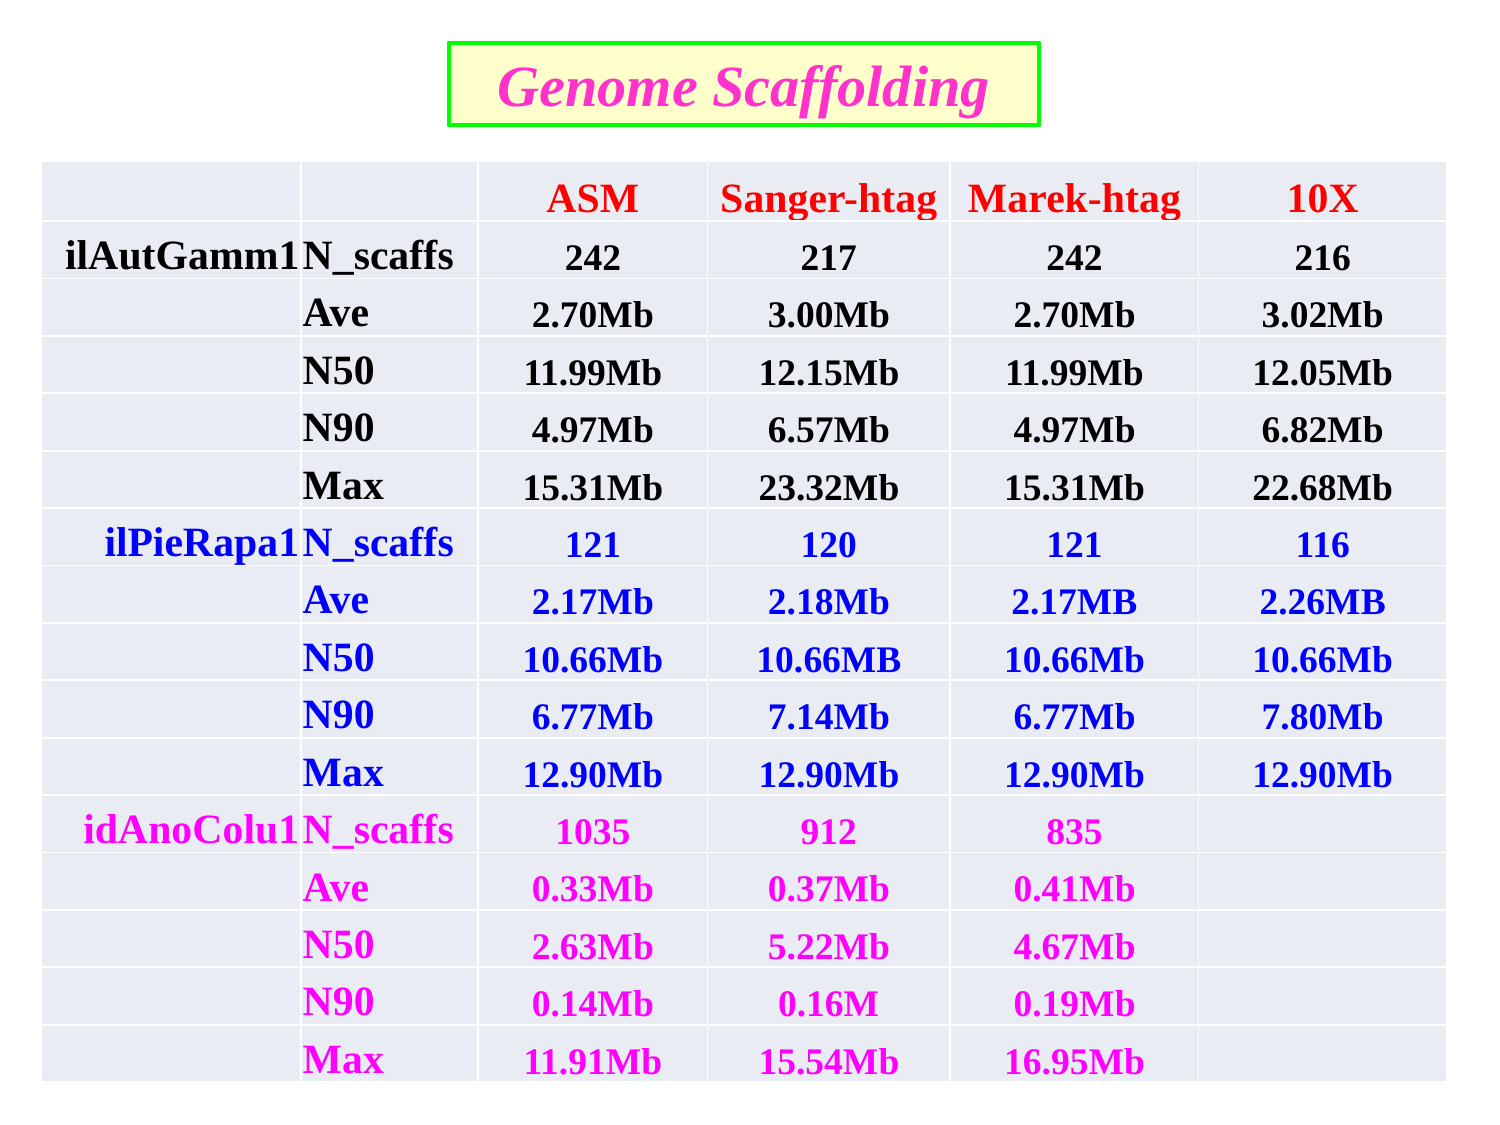

Genome Scaffolding
|  |  | ASM | Sanger-htag | Marek-htag | 10X |
| --- | --- | --- | --- | --- | --- |
| ilAutGamm1 | N\_scaffs | 242 | 217 | 242 | 216 |
|  | Ave | 2.70Mb | 3.00Mb | 2.70Mb | 3.02Mb |
|  | N50 | 11.99Mb | 12.15Mb | 11.99Mb | 12.05Mb |
|  | N90 | 4.97Mb | 6.57Mb | 4.97Mb | 6.82Mb |
|  | Max | 15.31Mb | 23.32Mb | 15.31Mb | 22.68Mb |
| ilPieRapa1 | N\_scaffs | 121 | 120 | 121 | 116 |
|  | Ave | 2.17Mb | 2.18Mb | 2.17MB | 2.26MB |
|  | N50 | 10.66Mb | 10.66MB | 10.66Mb | 10.66Mb |
|  | N90 | 6.77Mb | 7.14Mb | 6.77Mb | 7.80Mb |
|  | Max | 12.90Mb | 12.90Mb | 12.90Mb | 12.90Mb |
| idAnoColu1 | N\_scaffs | 1035 | 912 | 835 |  |
|  | Ave | 0.33Mb | 0.37Mb | 0.41Mb |  |
|  | N50 | 2.63Mb | 5.22Mb | 4.67Mb |  |
|  | N90 | 0.14Mb | 0.16M | 0.19Mb |  |
|  | Max | 11.91Mb | 15.54Mb | 16.95Mb |  |